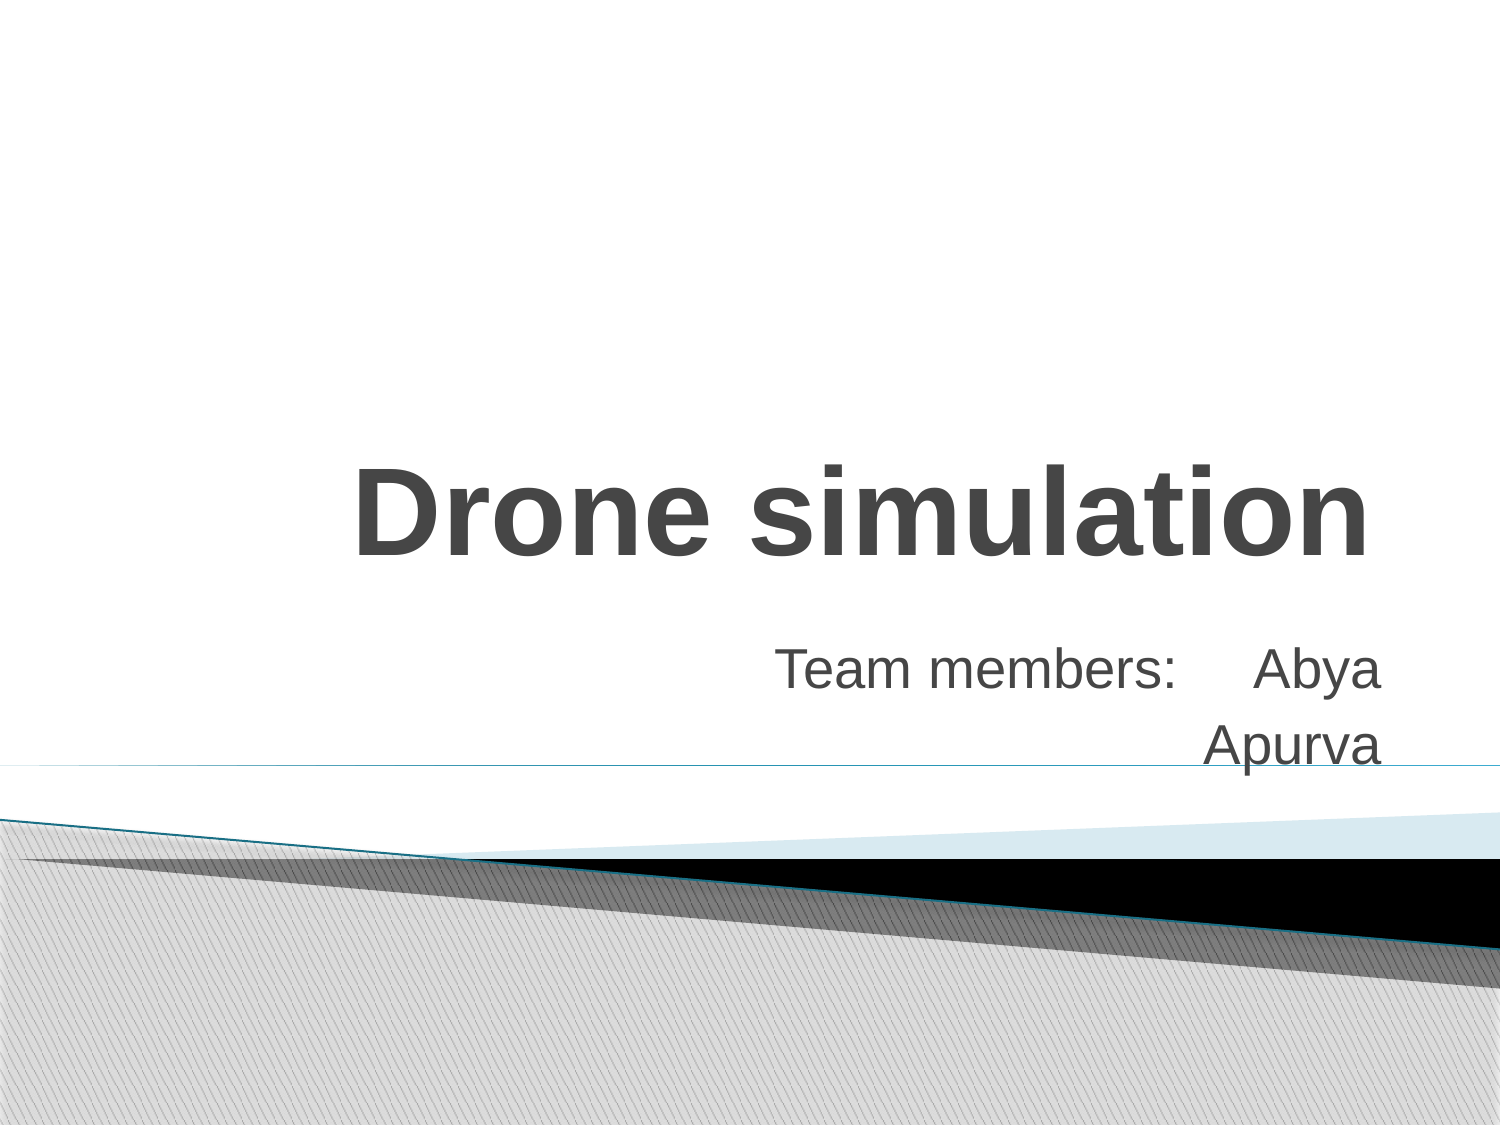

# Drone simulation
Team members:     Abya
Apurva